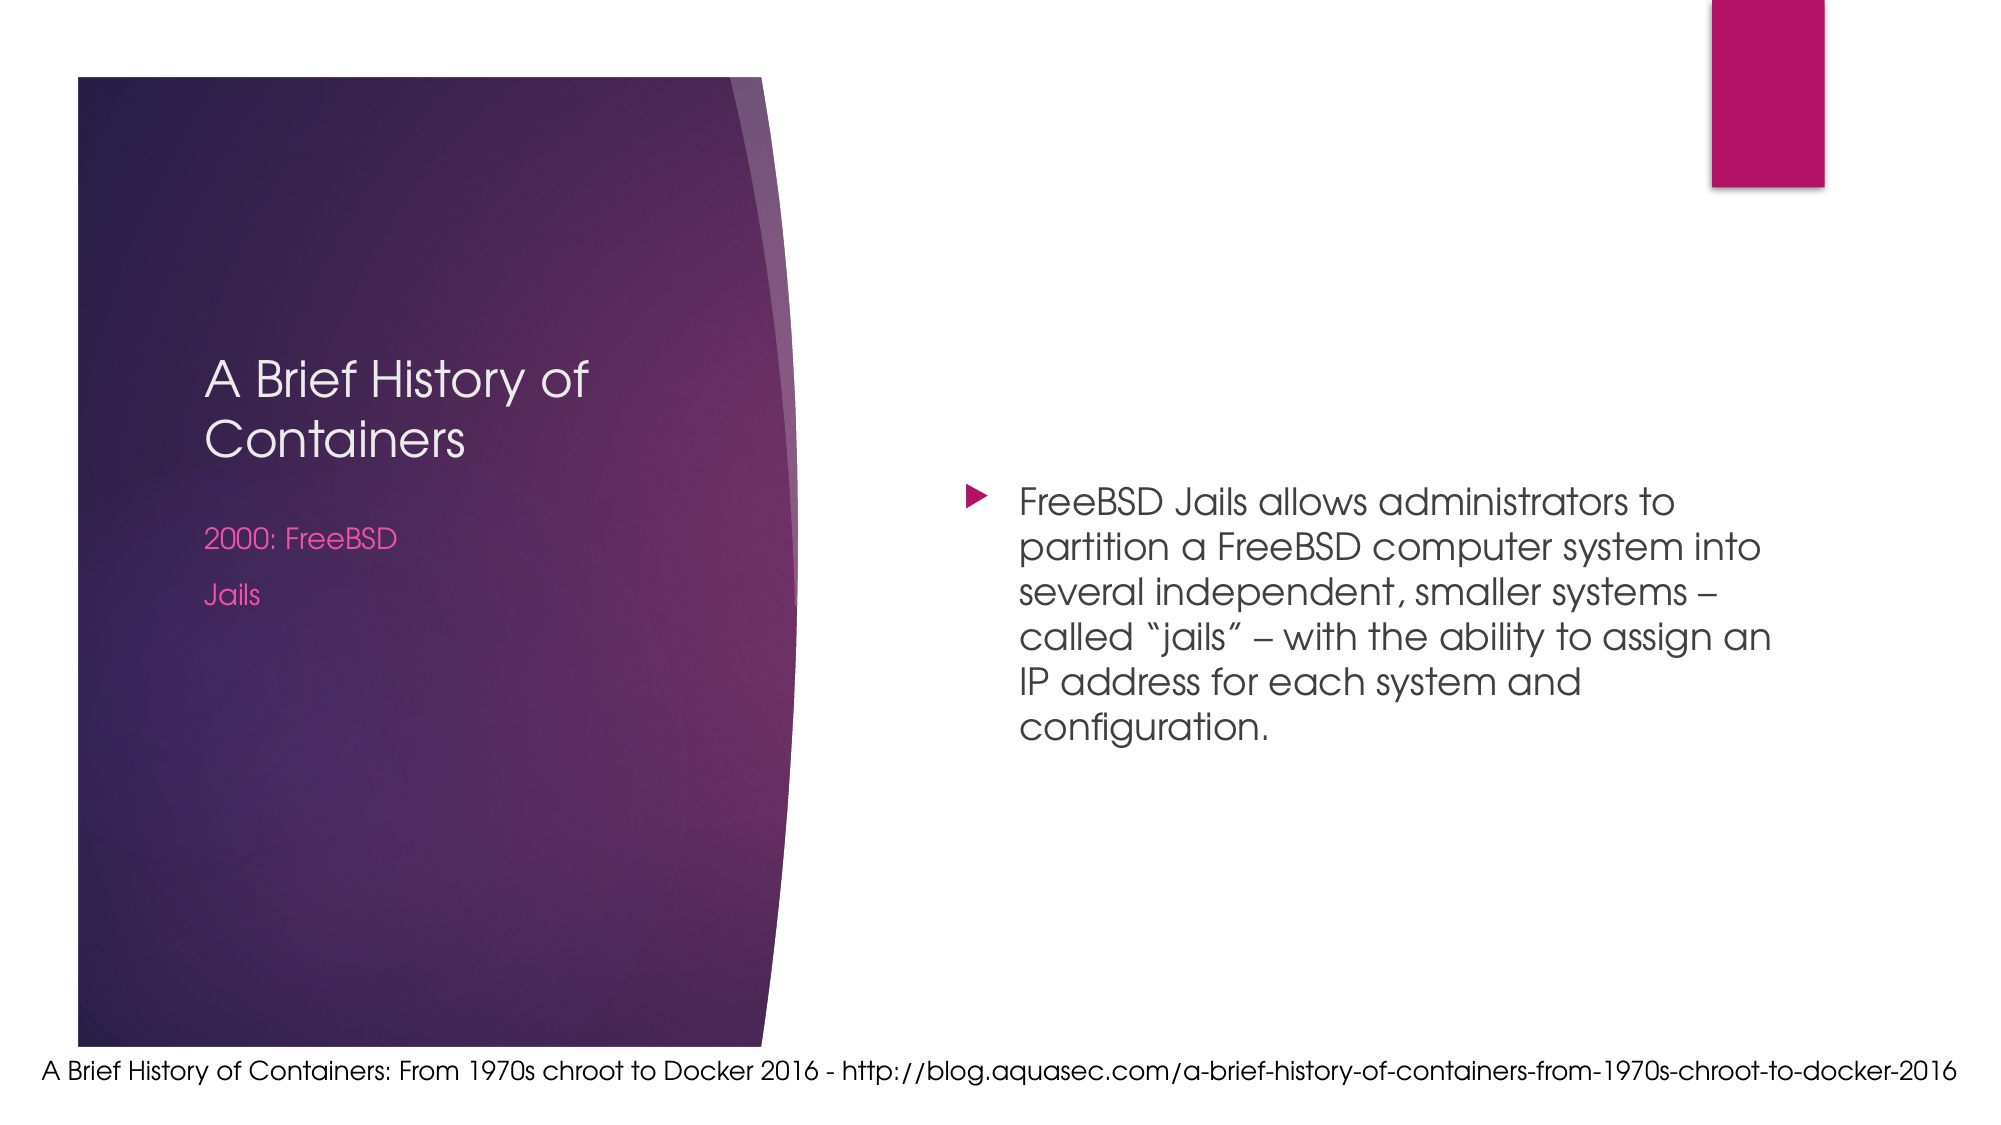

# A Brief History of Containers
FreeBSD Jails allows administrators to partition a FreeBSD computer system into several independent, smaller systems – called “jails” – with the ability to assign an IP address for each system and configuration.
2000: FreeBSD
Jails
A Brief History of Containers: From 1970s chroot to Docker 2016 - http://blog.aquasec.com/a-brief-history-of-containers-from-1970s-chroot-to-docker-2016